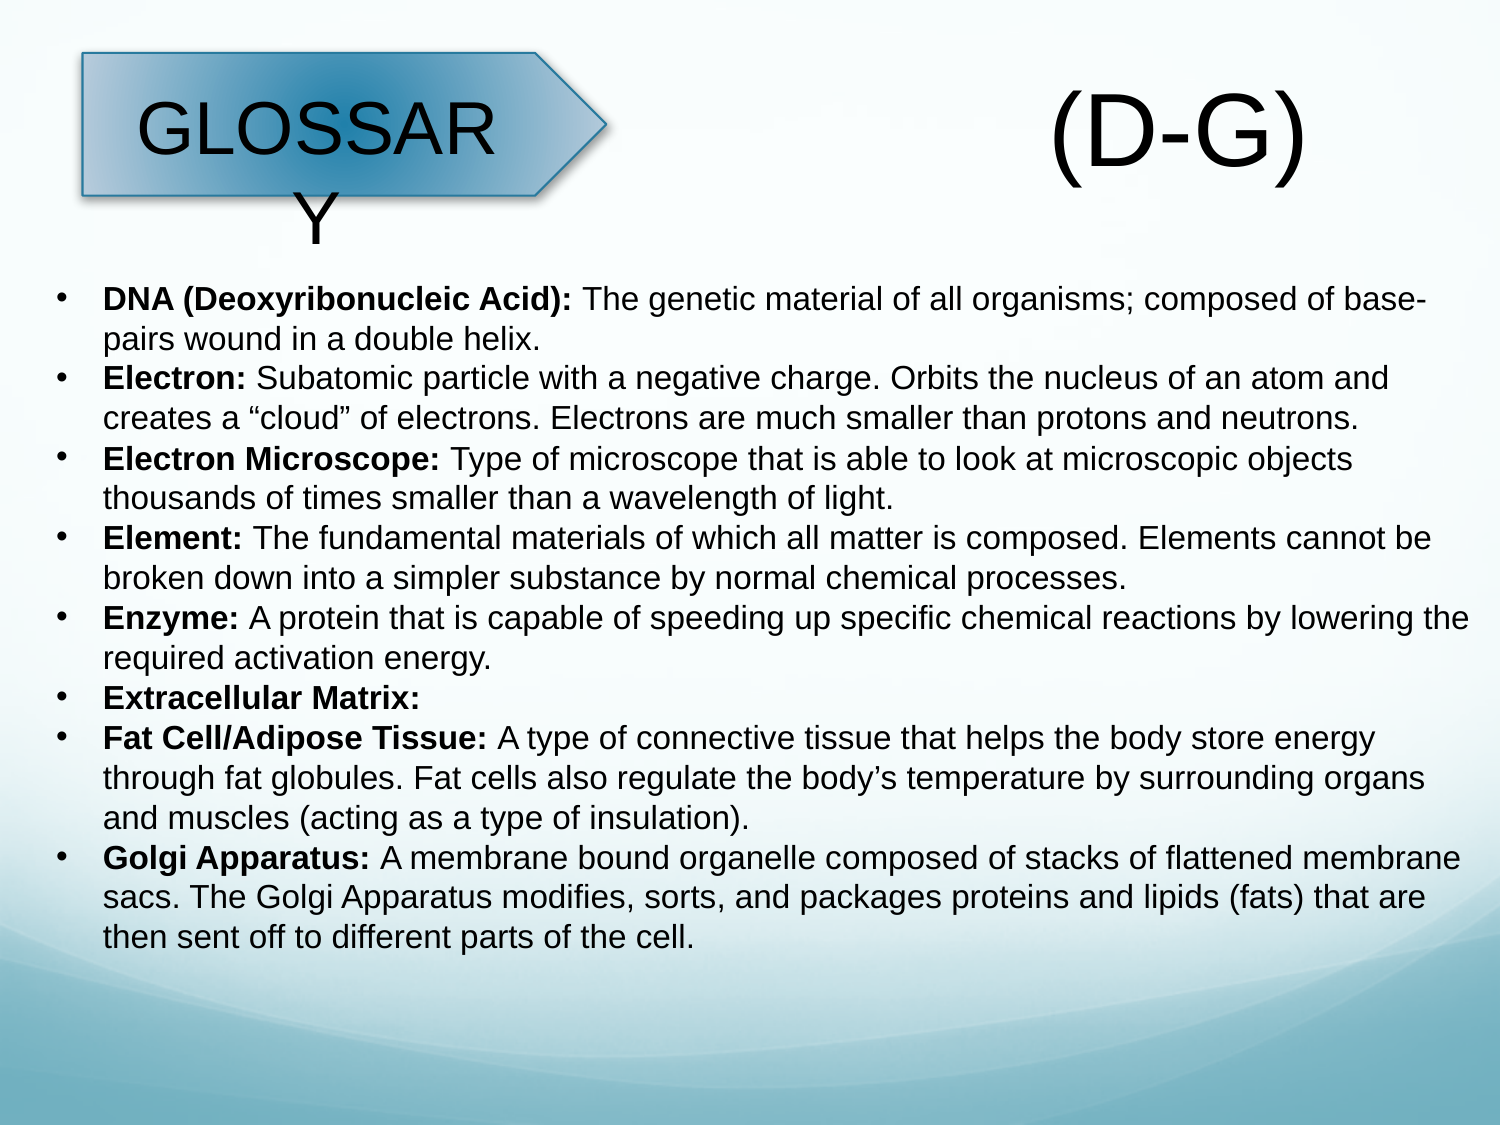

GLOSSARY
 (D-G)
DNA (Deoxyribonucleic Acid): The genetic material of all organisms; composed of base-pairs wound in a double helix.
Electron: Subatomic particle with a negative charge. Orbits the nucleus of an atom and creates a “cloud” of electrons. Electrons are much smaller than protons and neutrons.
Electron Microscope: Type of microscope that is able to look at microscopic objects thousands of times smaller than a wavelength of light.
Element: The fundamental materials of which all matter is composed. Elements cannot be broken down into a simpler substance by normal chemical processes.
Enzyme: A protein that is capable of speeding up specific chemical reactions by lowering the required activation energy.
Extracellular Matrix:
Fat Cell/Adipose Tissue: A type of connective tissue that helps the body store energy through fat globules. Fat cells also regulate the body’s temperature by surrounding organs and muscles (acting as a type of insulation).
Golgi Apparatus: A membrane bound organelle composed of stacks of flattened membrane sacs. The Golgi Apparatus modifies, sorts, and packages proteins and lipids (fats) that are then sent off to different parts of the cell.